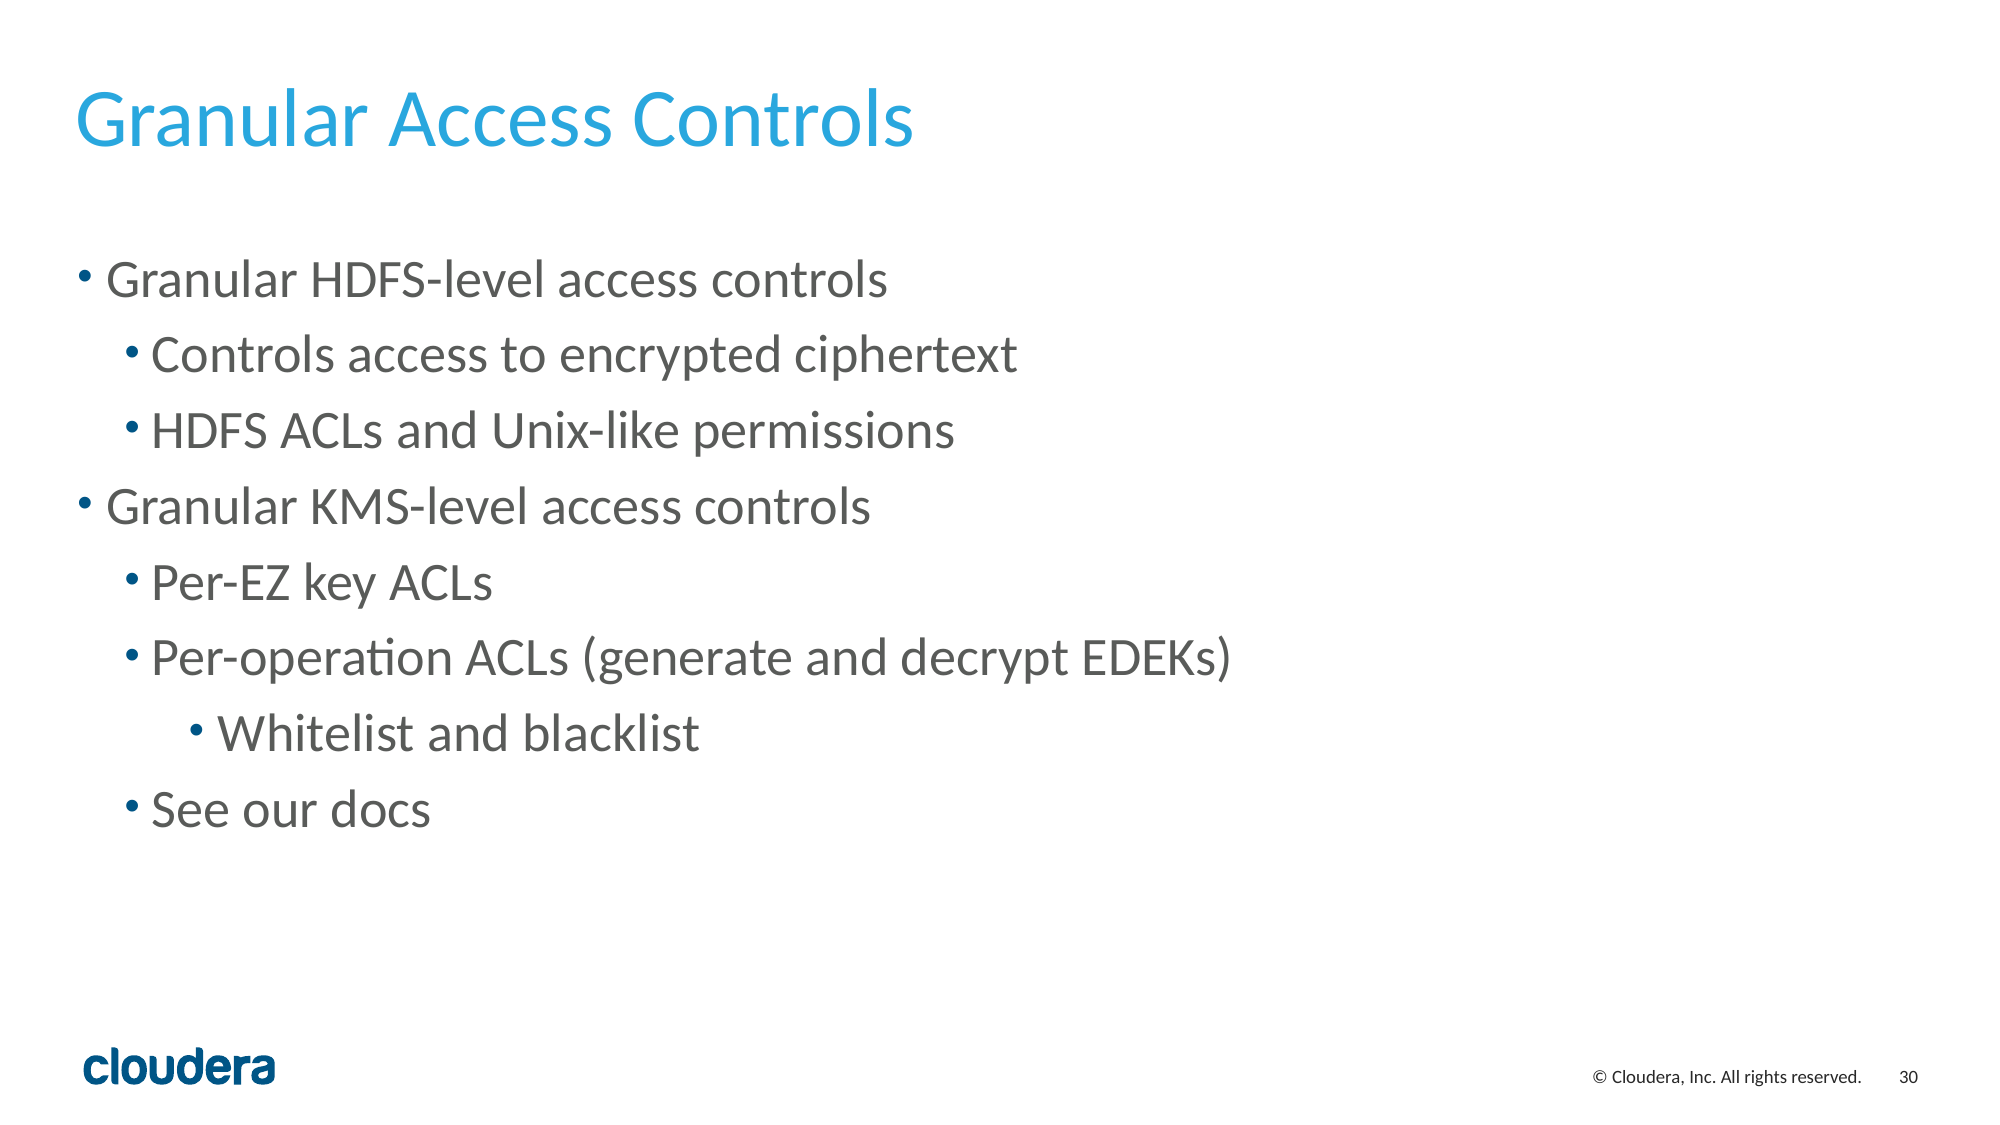

# Granular Access Controls
Granular HDFS-level access controls
Controls access to encrypted ciphertext
HDFS ACLs and Unix-like permissions
Granular KMS-level access controls
Per-EZ key ACLs
Per-operation ACLs (generate and decrypt EDEKs)
Whitelist and blacklist
See our docs